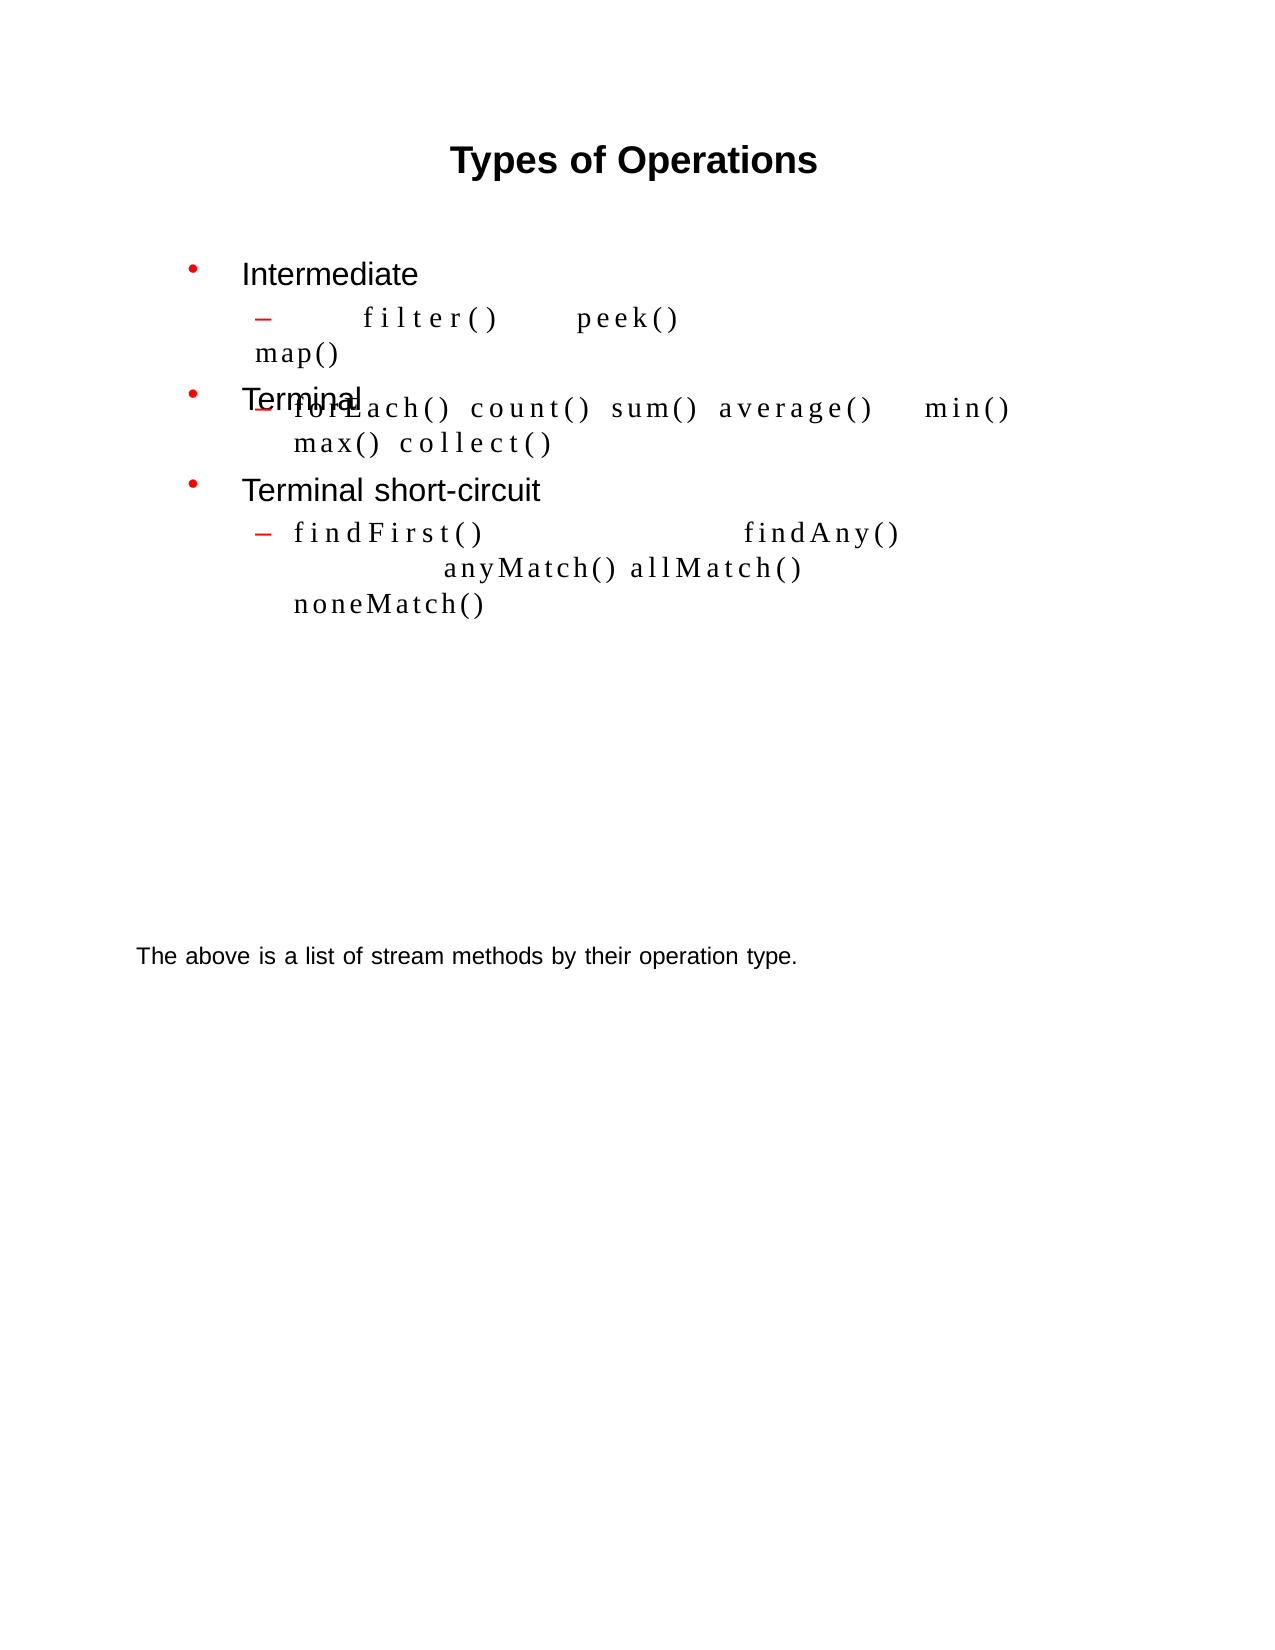

Types of Operations
Intermediate
–	filter()	map()
Terminal
peek()
–	forEach() count() sum()  average() max() collect()
Terminal short-circuit
–	findFirst()		findAny()	anyMatch() allMatch()	noneMatch()
min()

The above is a list of stream methods by their operation type.